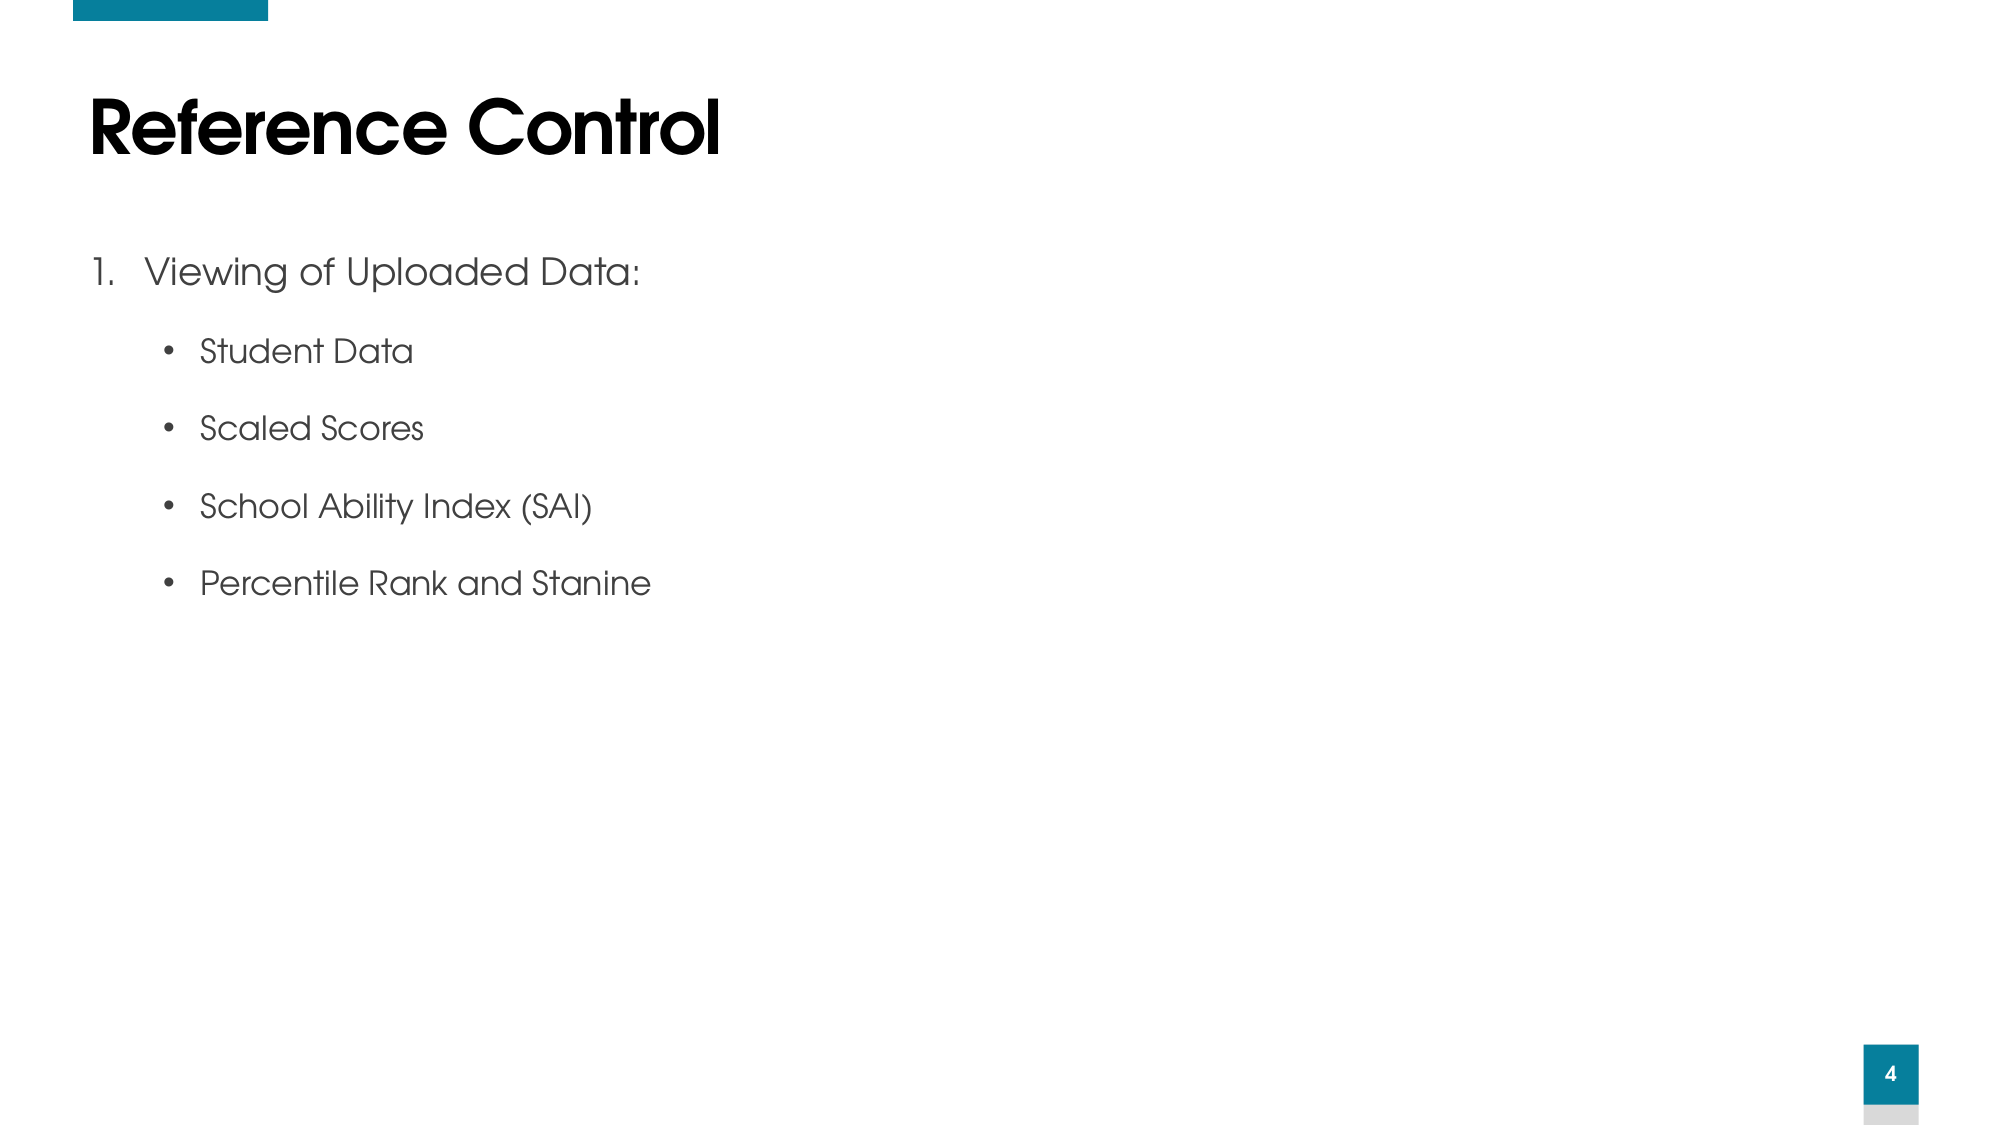

# Reference Control
Viewing of Uploaded Data:
Student Data
Scaled Scores
School Ability Index (SAI)
Percentile Rank and Stanine